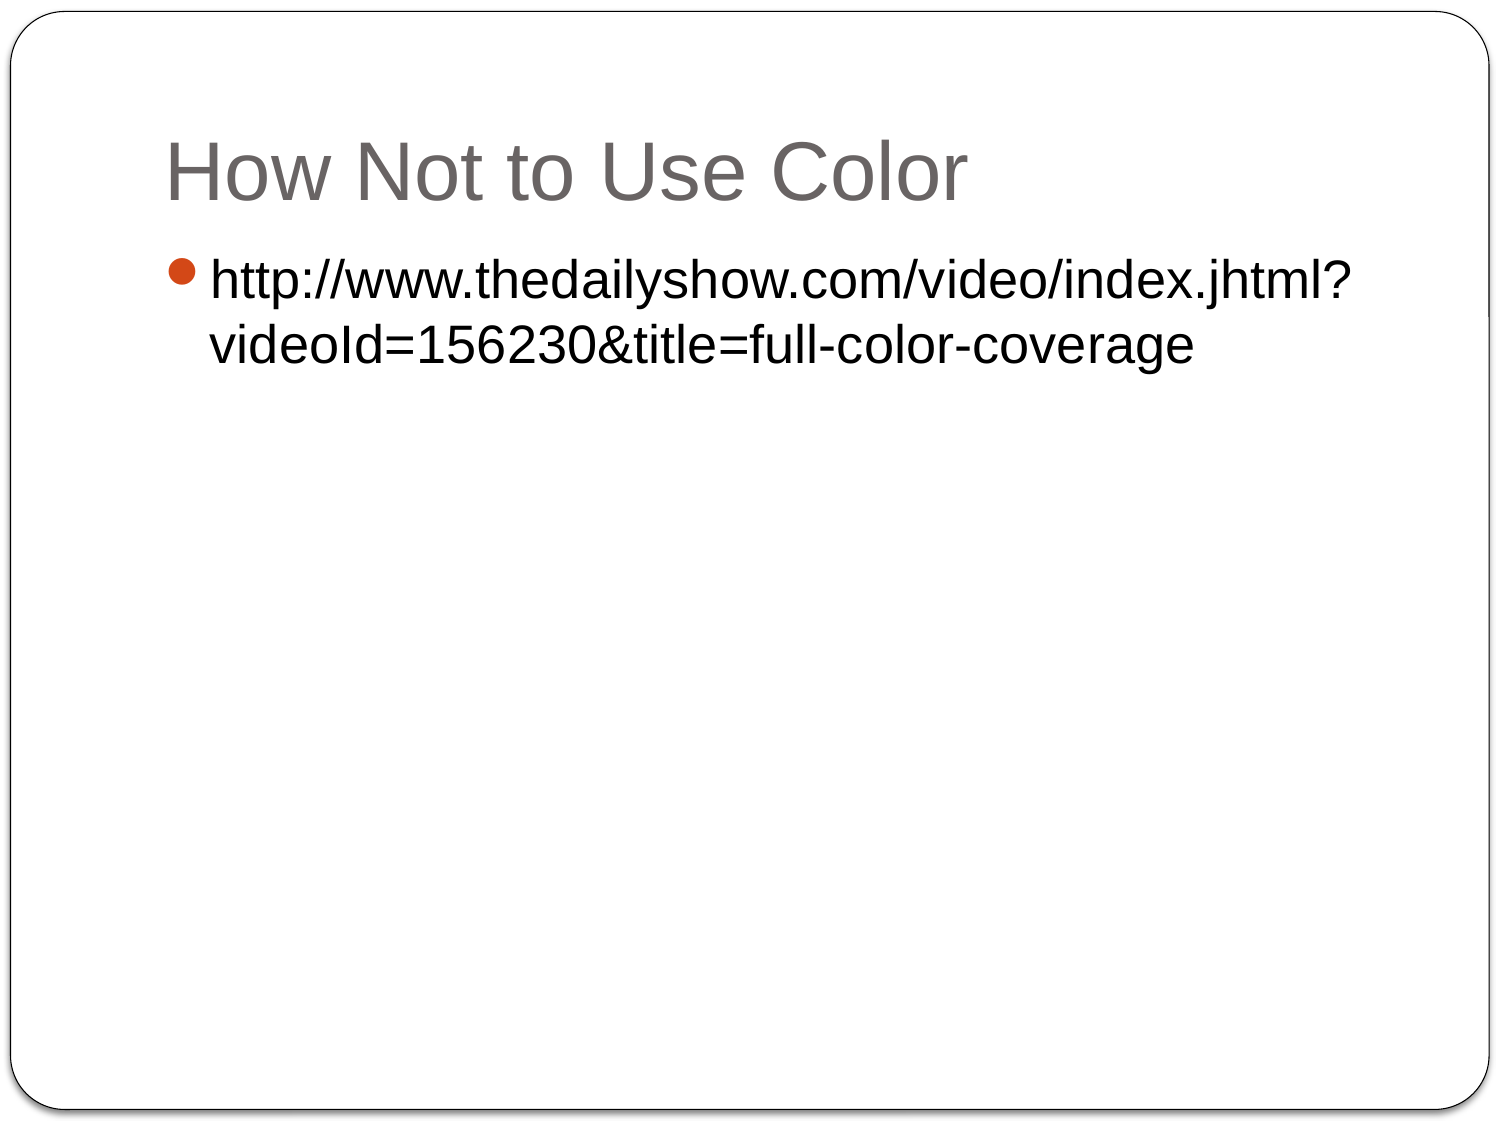

# How Not to Use Color
http://www.thedailyshow.com/video/index.jhtml?videoId=156230&title=full-color-coverage